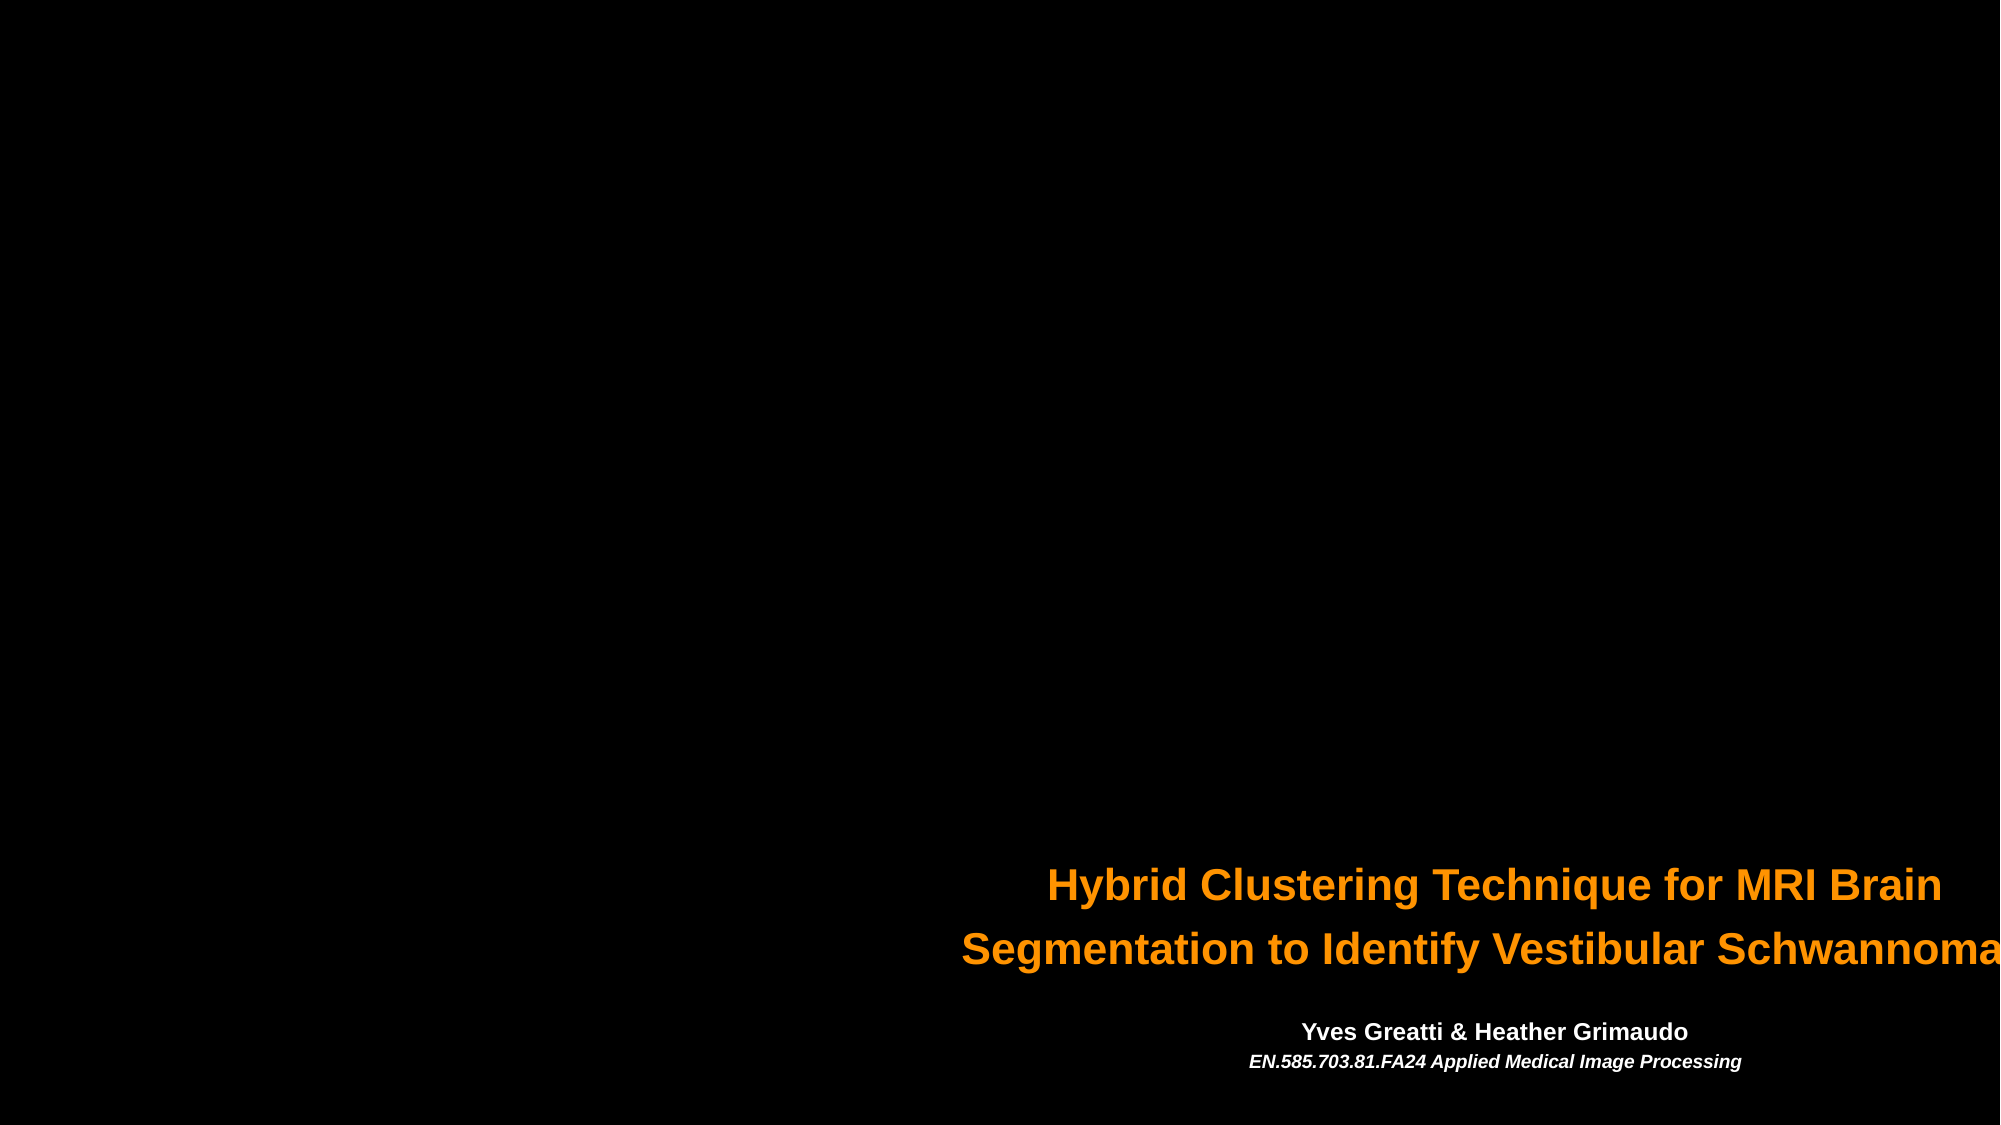

-----------
Hybrid Clustering Technique for MRI Brain Segmentation to Identify Vestibular Schwannomas

Yves Greatti & Heather Grimaudo
EN.585.703.81.FA24 Applied Medical Image Processing